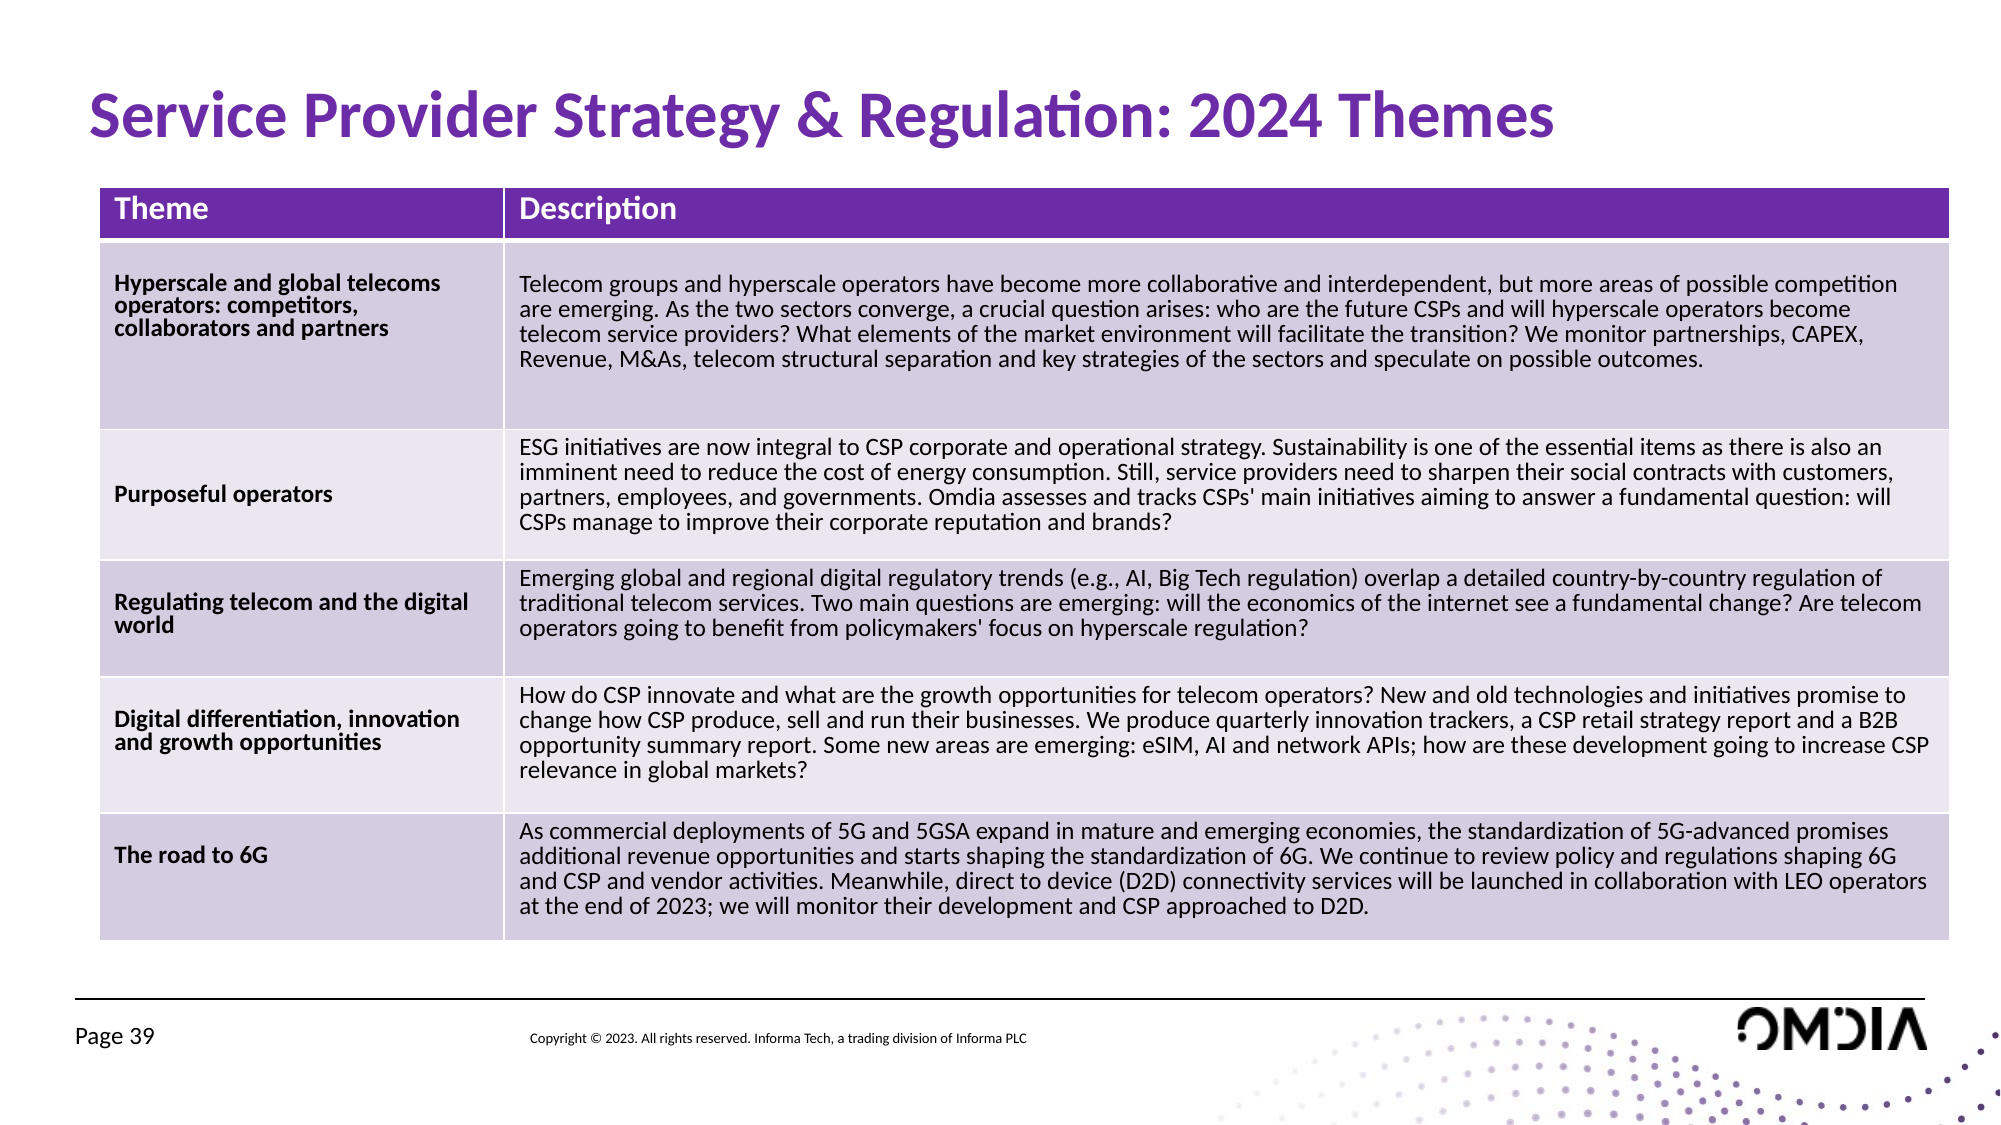

# Service Provider Strategy & Regulation: 2024 Themes
| Theme | Description |
| --- | --- |
| Hyperscale and global telecoms operators: competitors, collaborators and partners | Telecom groups and hyperscale operators have become more collaborative and interdependent, but more areas of possible competition are emerging. As the two sectors converge, a crucial question arises: who are the future CSPs and will hyperscale operators become telecom service providers? What elements of the market environment will facilitate the transition? We monitor partnerships, CAPEX, Revenue, M&As, telecom structural separation and key strategies of the sectors and speculate on possible outcomes. |
| Purposeful operators | ESG initiatives are now integral to CSP corporate and operational strategy. Sustainability is one of the essential items as there is also an imminent need to reduce the cost of energy consumption. Still, service providers need to sharpen their social contracts with customers, partners, employees, and governments. Omdia assesses and tracks CSPs' main initiatives aiming to answer a fundamental question: will CSPs manage to improve their corporate reputation and brands? |
| Regulating telecom and the digital world | Emerging global and regional digital regulatory trends (e.g., AI, Big Tech regulation) overlap a detailed country-by-country regulation of traditional telecom services. Two main questions are emerging: will the economics of the internet see a fundamental change? Are telecom operators going to benefit from policymakers' focus on hyperscale regulation? |
| Digital differentiation, innovation and growth opportunities | How do CSP innovate and what are the growth opportunities for telecom operators? New and old technologies and initiatives promise to change how CSP produce, sell and run their businesses. We produce quarterly innovation trackers, a CSP retail strategy report and a B2B opportunity summary report. Some new areas are emerging: eSIM, AI and network APIs; how are these development going to increase CSP relevance in global markets? |
| The road to 6G | As commercial deployments of 5G and 5GSA expand in mature and emerging economies, the standardization of 5G-advanced promises additional revenue opportunities and starts shaping the standardization of 6G. We continue to review policy and regulations shaping 6G and CSP and vendor activities. Meanwhile, direct to device (D2D) connectivity services will be launched in collaboration with LEO operators at the end of 2023; we will monitor their development and CSP approached to D2D. |
Page 39